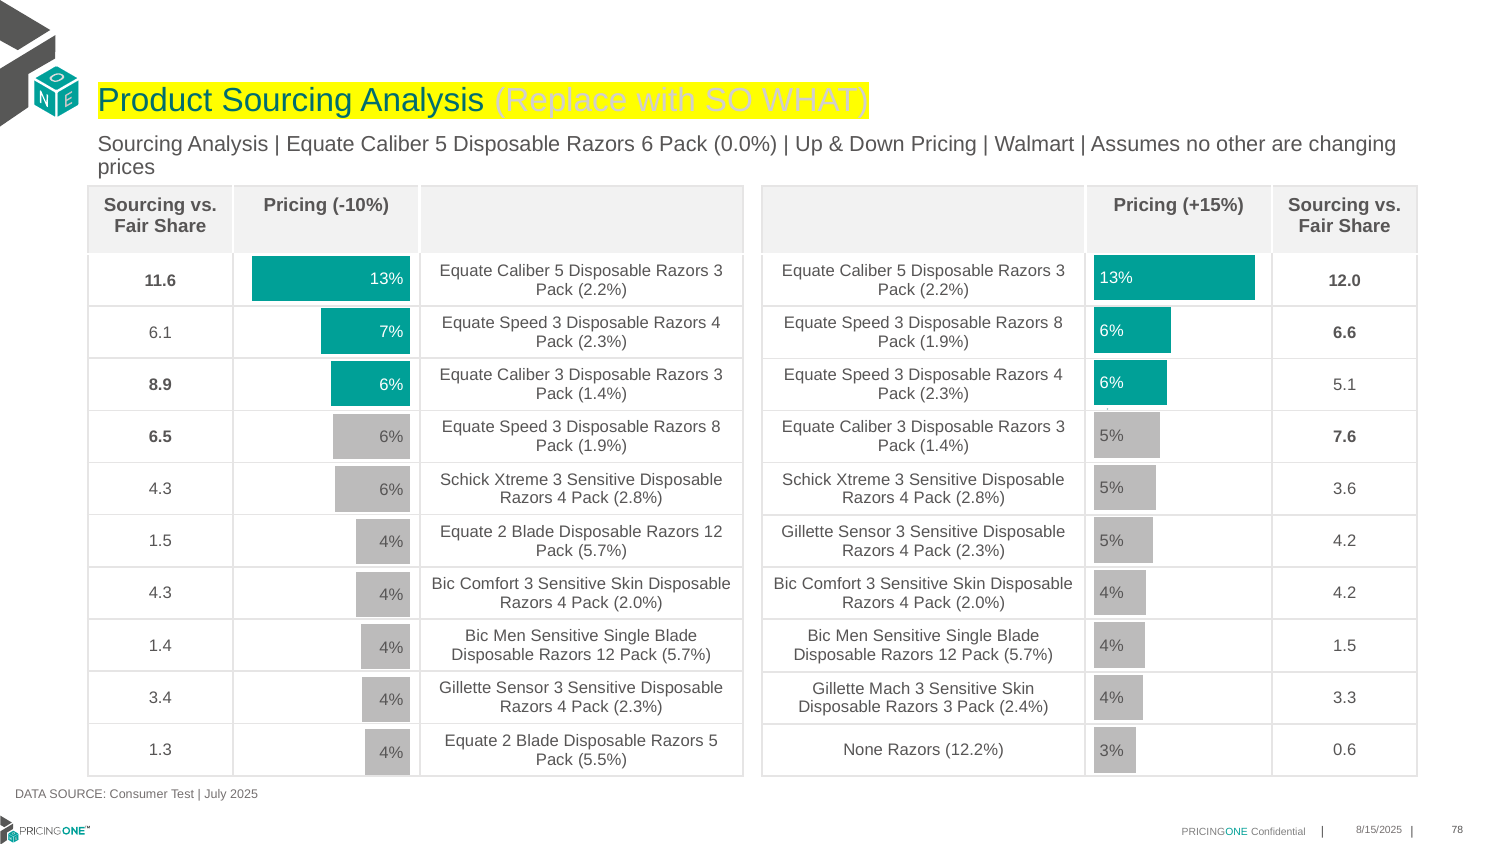

# Product Sourcing Analysis (Replace with SO WHAT)
Sourcing Analysis | Equate Caliber 5 Disposable Razors 6 Pack (0.0%) | Up & Down Pricing | Walmart | Assumes no other are changing prices
| Sourcing vs. Fair Share | Pricing (-10%) |  |
| --- | --- | --- |
| 11.6 |  | Equate Caliber 5 Disposable Razors 3 Pack (2.2%) |
| 6.1 |  | Equate Speed 3 Disposable Razors 4 Pack (2.3%) |
| 8.9 |  | Equate Caliber 3 Disposable Razors 3 Pack (1.4%) |
| 6.5 |  | Equate Speed 3 Disposable Razors 8 Pack (1.9%) |
| 4.3 |  | Schick Xtreme 3 Sensitive Disposable Razors 4 Pack (2.8%) |
| 1.5 |  | Equate 2 Blade Disposable Razors 12 Pack (5.7%) |
| 4.3 |  | Bic Comfort 3 Sensitive Skin Disposable Razors 4 Pack (2.0%) |
| 1.4 |  | Bic Men Sensitive Single Blade Disposable Razors 12 Pack (5.7%) |
| 3.4 |  | Gillette Sensor 3 Sensitive Disposable Razors 4 Pack (2.3%) |
| 1.3 |  | Equate 2 Blade Disposable Razors 5 Pack (5.5%) |
|  | Pricing (+15%) | Sourcing vs. Fair Share |
| --- | --- | --- |
| Equate Caliber 5 Disposable Razors 3 Pack (2.2%) |  | 12.0 |
| Equate Speed 3 Disposable Razors 8 Pack (1.9%) |  | 6.6 |
| Equate Speed 3 Disposable Razors 4 Pack (2.3%) |  | 5.1 |
| Equate Caliber 3 Disposable Razors 3 Pack (1.4%) |  | 7.6 |
| Schick Xtreme 3 Sensitive Disposable Razors 4 Pack (2.8%) |  | 3.6 |
| Gillette Sensor 3 Sensitive Disposable Razors 4 Pack (2.3%) |  | 4.2 |
| Bic Comfort 3 Sensitive Skin Disposable Razors 4 Pack (2.0%) |  | 4.2 |
| Bic Men Sensitive Single Blade Disposable Razors 12 Pack (5.7%) |  | 1.5 |
| Gillette Mach 3 Sensitive Skin Disposable Razors 3 Pack (2.4%) |  | 3.3 |
| None Razors (12.2%) |  | 0.6 |

### Chart

| Category | Equate Caliber 5 Disposable Razors 6 Pack (0.0%) |
|---|---|
| Equate Caliber 5 Disposable Razors 3 Pack (2.2%) | 0.13069380763114927 |
| Equate Speed 3 Disposable Razors 8 Pack (1.9%) | 0.06245898047257539 |
| Equate Speed 3 Disposable Razors 4 Pack (2.3%) | 0.05918691540534413 |
| Equate Caliber 3 Disposable Razors 3 Pack (1.4%) | 0.053864066477484575 |
| Schick Xtreme 3 Sensitive Disposable Razors 4 Pack (2.8%) | 0.05058430193823882 |
| Gillette Sensor 3 Sensitive Disposable Razors 4 Pack (2.3%) | 0.047911619850479495 |
| Bic Comfort 3 Sensitive Skin Disposable Razors 4 Pack (2.0%) | 0.0420513635670855 |
| Bic Men Sensitive Single Blade Disposable Razors 12 Pack (5.7%) | 0.04167040682733676 |
| Gillette Mach 3 Sensitive Skin Disposable Razors 3 Pack (2.4%) | 0.03982046128239163 |
| None Razors (12.2%) | 0.033941532370207604 |

### Chart

| Category | Equate Caliber 5 Disposable Razors 6 Pack (0.0%) |
|---|---|
| Equate Caliber 5 Disposable Razors 3 Pack (2.2%) | 0.12621823620779338 |
| Equate Speed 3 Disposable Razors 4 Pack (2.3%) | 0.07104782944200289 |
| Equate Caliber 3 Disposable Razors 3 Pack (1.4%) | 0.06310411659377962 |
| Equate Speed 3 Disposable Razors 8 Pack (1.9%) | 0.061784518289148174 |
| Schick Xtreme 3 Sensitive Disposable Razors 4 Pack (2.8%) | 0.060259546942520996 |
| Equate 2 Blade Disposable Razors 12 Pack (5.7%) | 0.043533121252621 |
| Bic Comfort 3 Sensitive Skin Disposable Razors 4 Pack (2.0%) | 0.04301329326826311 |
| Bic Men Sensitive Single Blade Disposable Razors 12 Pack (5.7%) | 0.03959308235123348 |
| Gillette Sensor 3 Sensitive Disposable Razors 4 Pack (2.3%) | 0.038193018077726 |
| Equate 2 Blade Disposable Razors 5 Pack (5.5%) | 0.03647272659906223 |
DATA SOURCE: Consumer Test | July 2025

8/15/2025
78